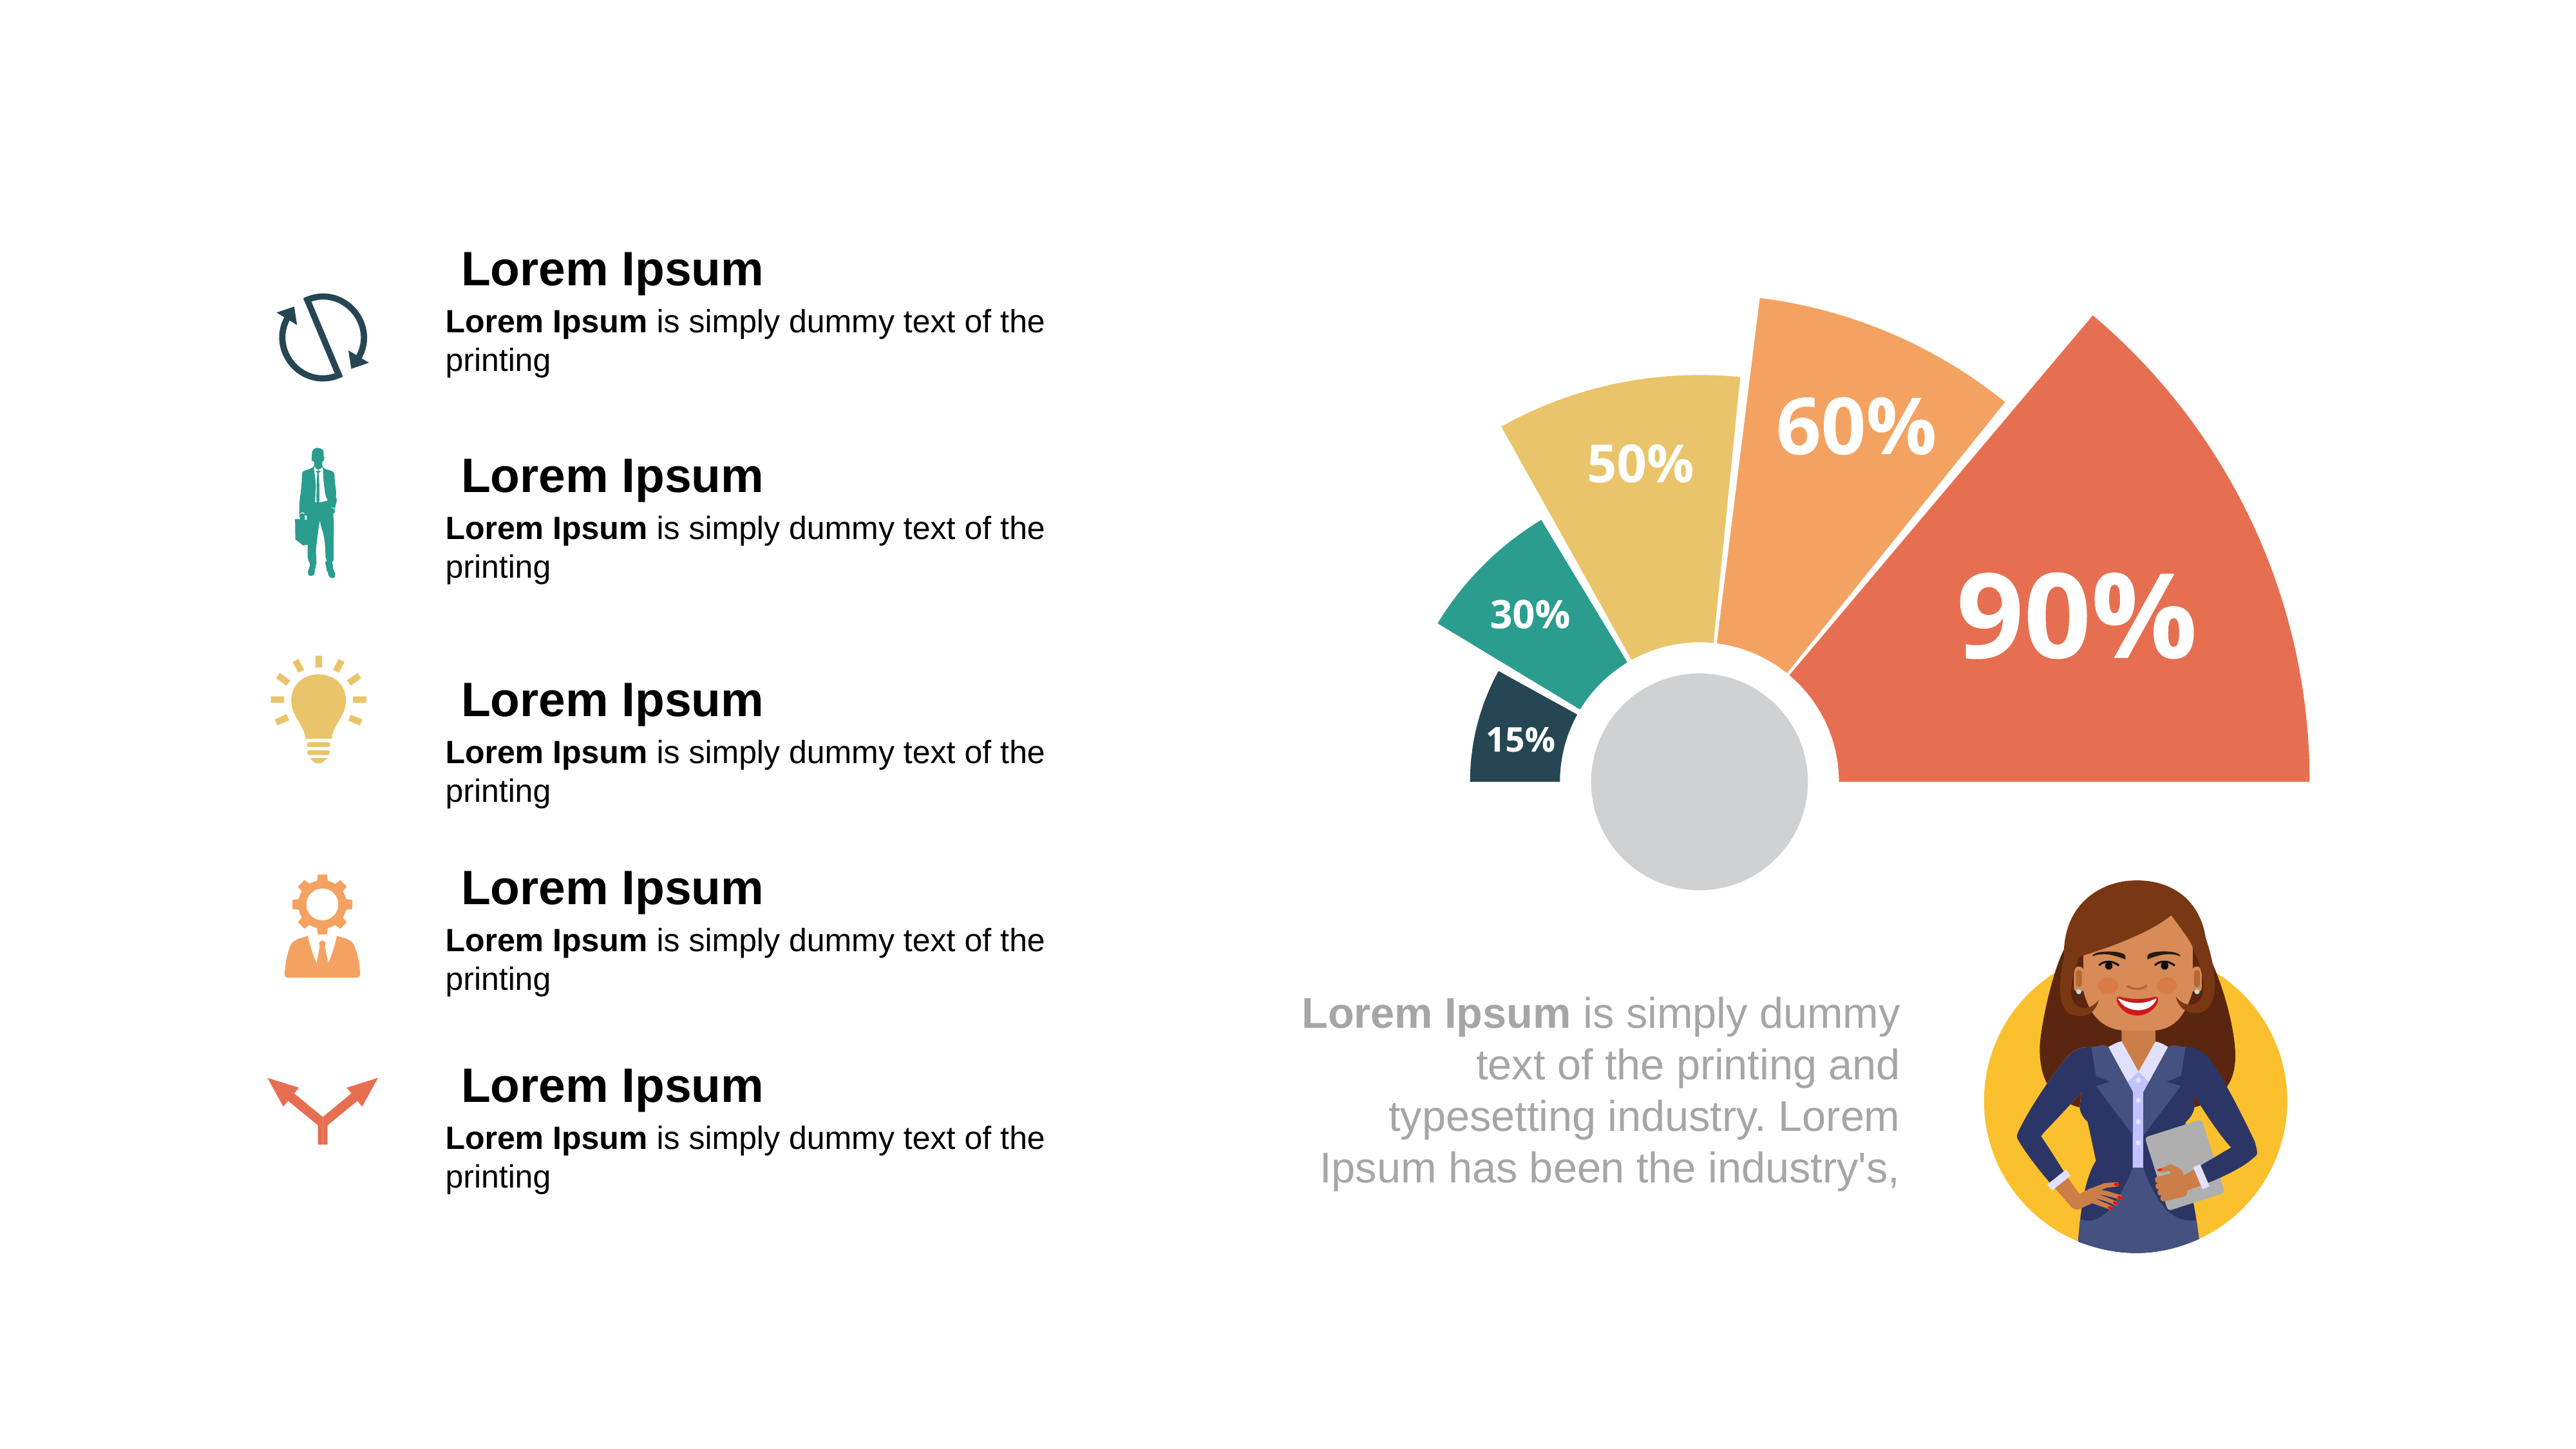

Lorem Ipsum

Lorem Ipsum is simply dummy text of the printing

Lorem Ipsum

Lorem Ipsum is simply dummy text of the printing

Lorem Ipsum
Lorem Ipsum is simply dummy text of the printing
Lorem Ipsum

Lorem Ipsum is simply dummy text of the printing
Lorem Ipsum is simply dummy text of the printing and typesetting industry. Lorem Ipsum has been the industry's,
Lorem Ipsum

Lorem Ipsum is simply dummy text of the printing